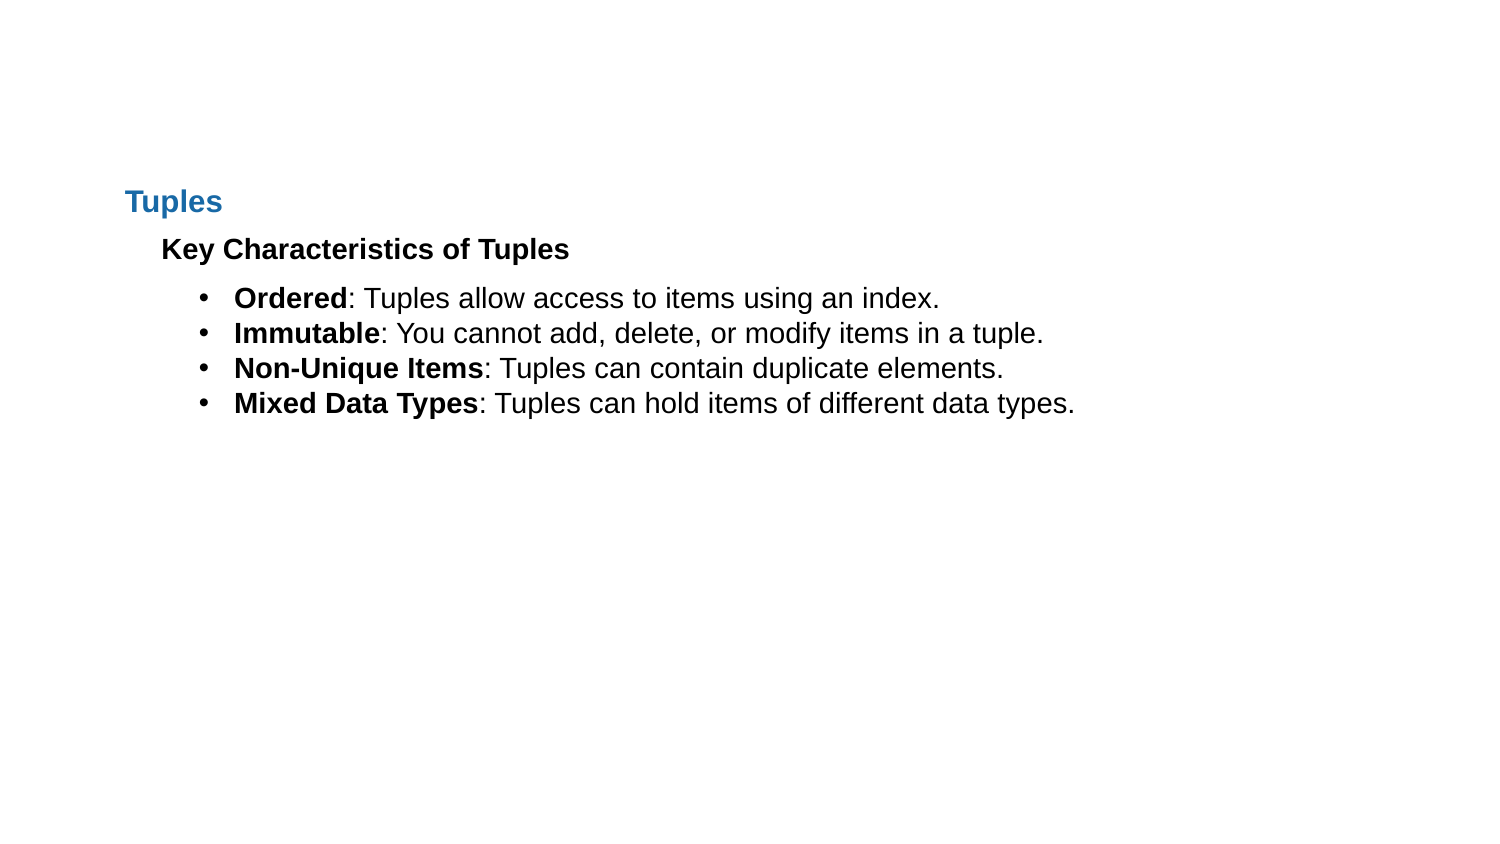

Tuples
Key Characteristics of Tuples
Ordered: Tuples allow access to items using an index.
Immutable: You cannot add, delete, or modify items in a tuple.
Non-Unique Items: Tuples can contain duplicate elements.
Mixed Data Types: Tuples can hold items of different data types.